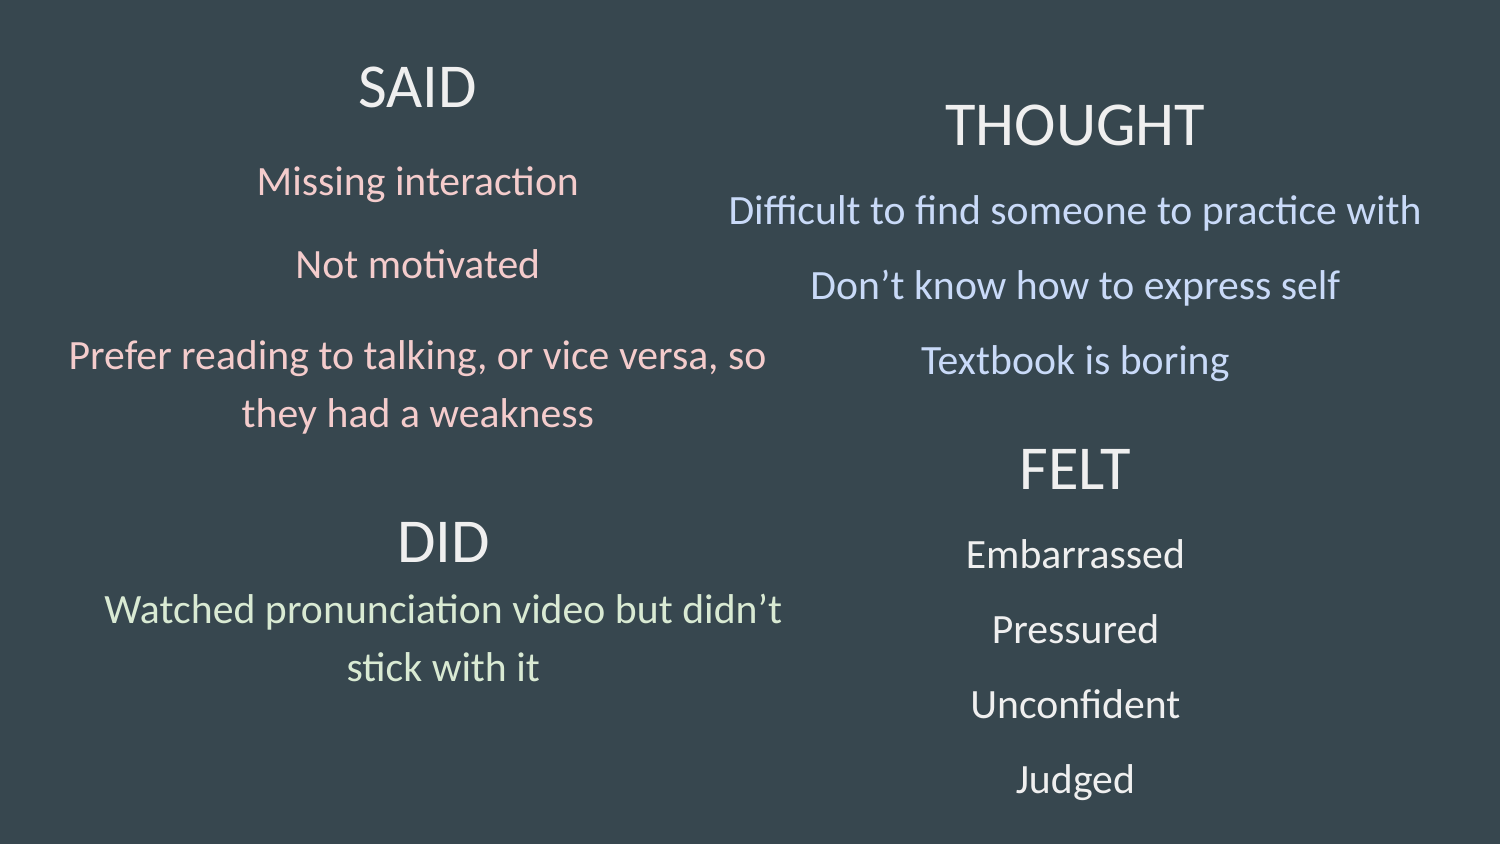

THOUGHT
Difficult to find someone to practice with
Don’t know how to express self
Textbook is boring
SAID
Missing interaction
Not motivated
Prefer reading to talking, or vice versa, so they had a weakness

FELT
Embarrassed
Pressured
Unconfident
Judged
DID
Watched pronunciation video but didn’t stick with it